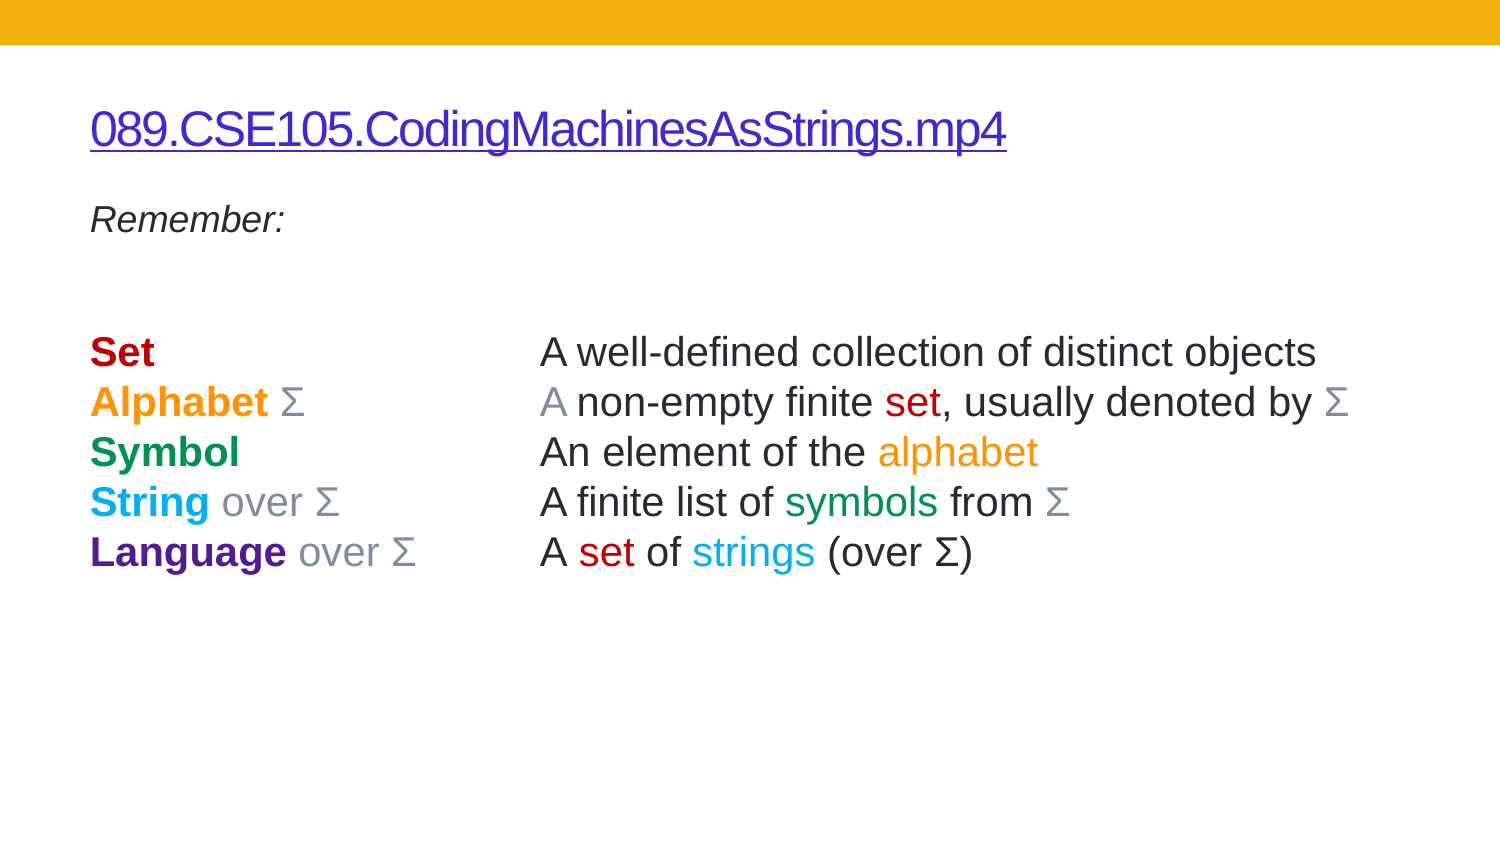

# 089.CSE105.CodingMachinesAsStrings.mp4
Remember:

Set 			A well-defined collection of distinct objects
Alphabet Σ		A non-empty finite set, usually denoted by Σ
Symbol		An element of the alphabet
String over Σ		A finite list of symbols from Σ
Language over Σ  	A set of strings (over Σ)